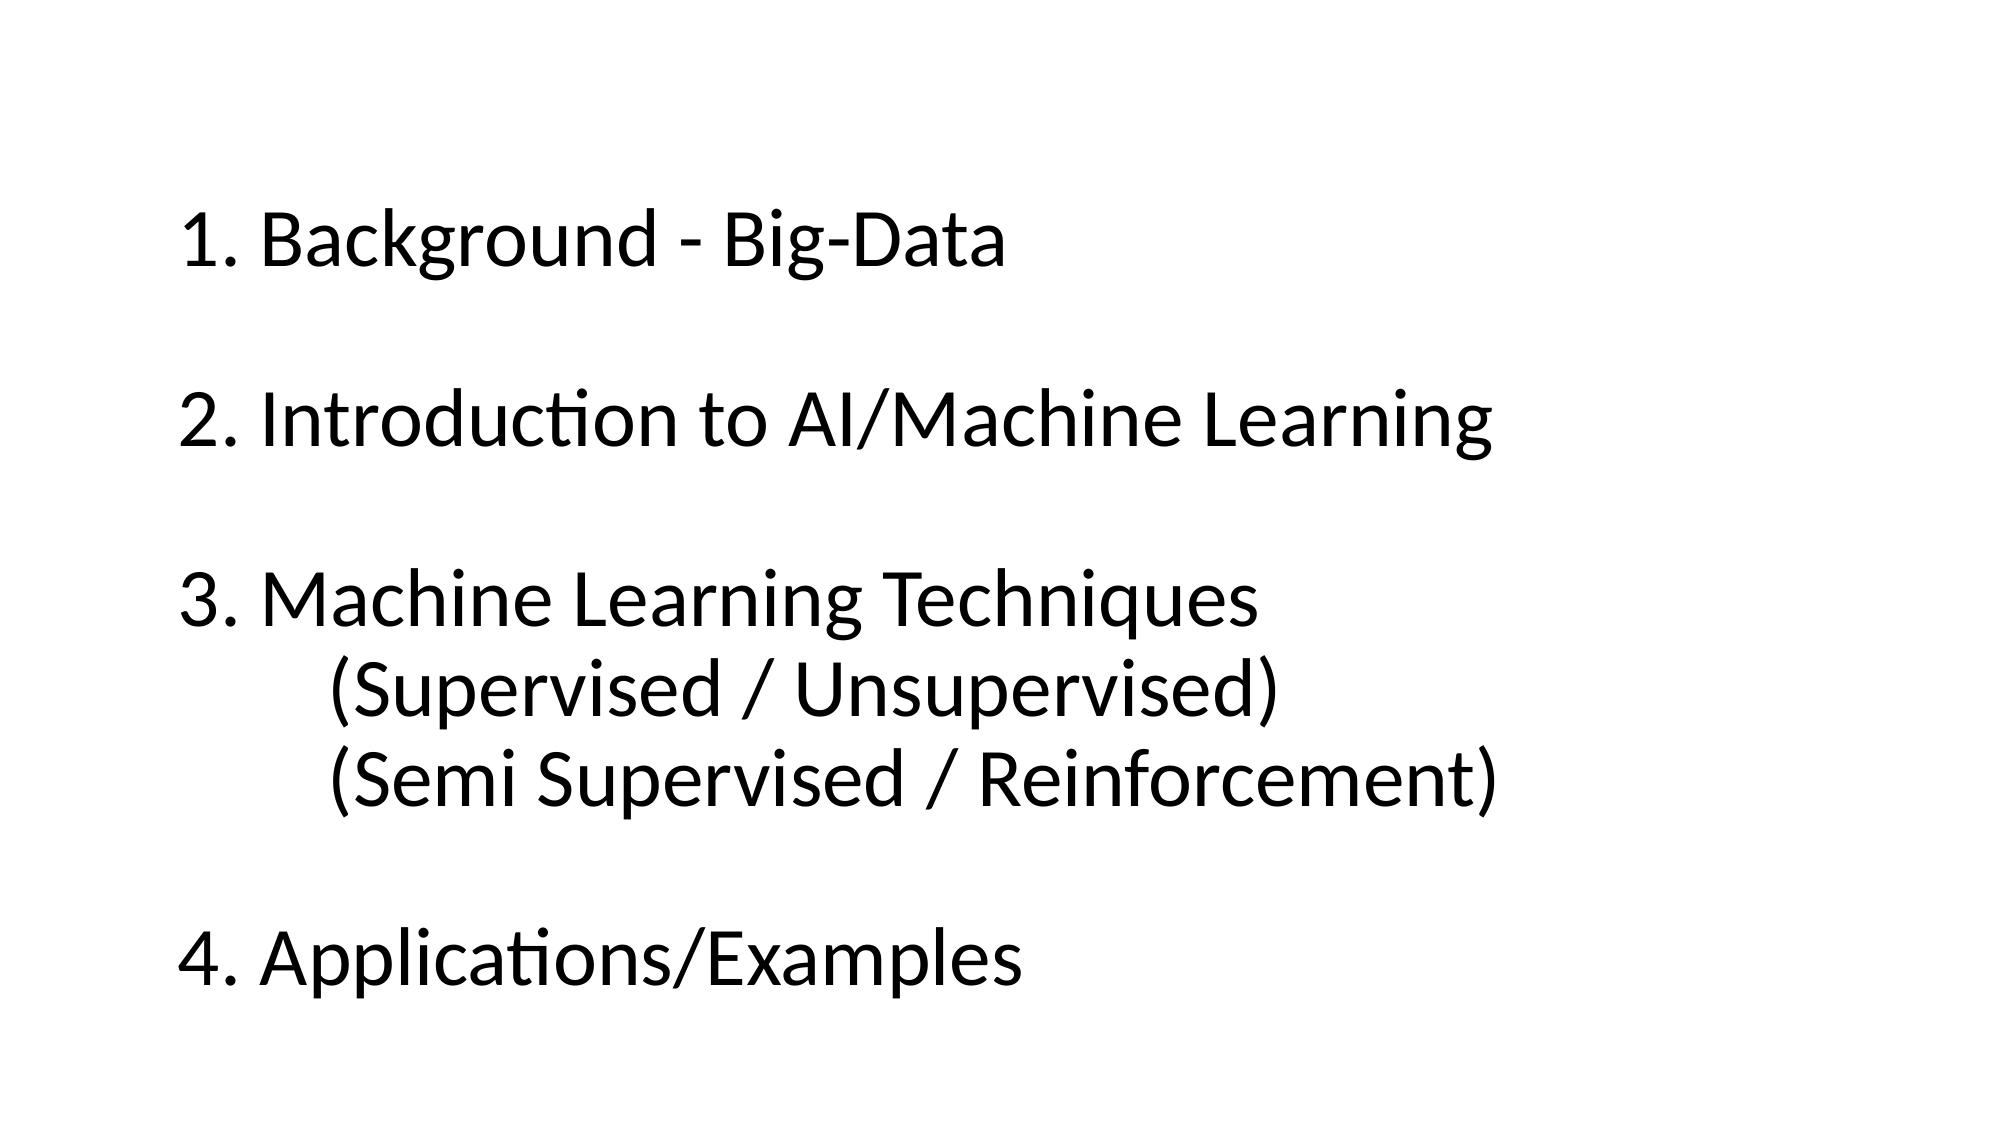

# 1. Background - Big-Data 2. Introduction to AI/Machine Learning 3. Machine Learning Techniques (Supervised / Unsupervised) (Semi Supervised / Reinforcement) 4. Applications/Examples